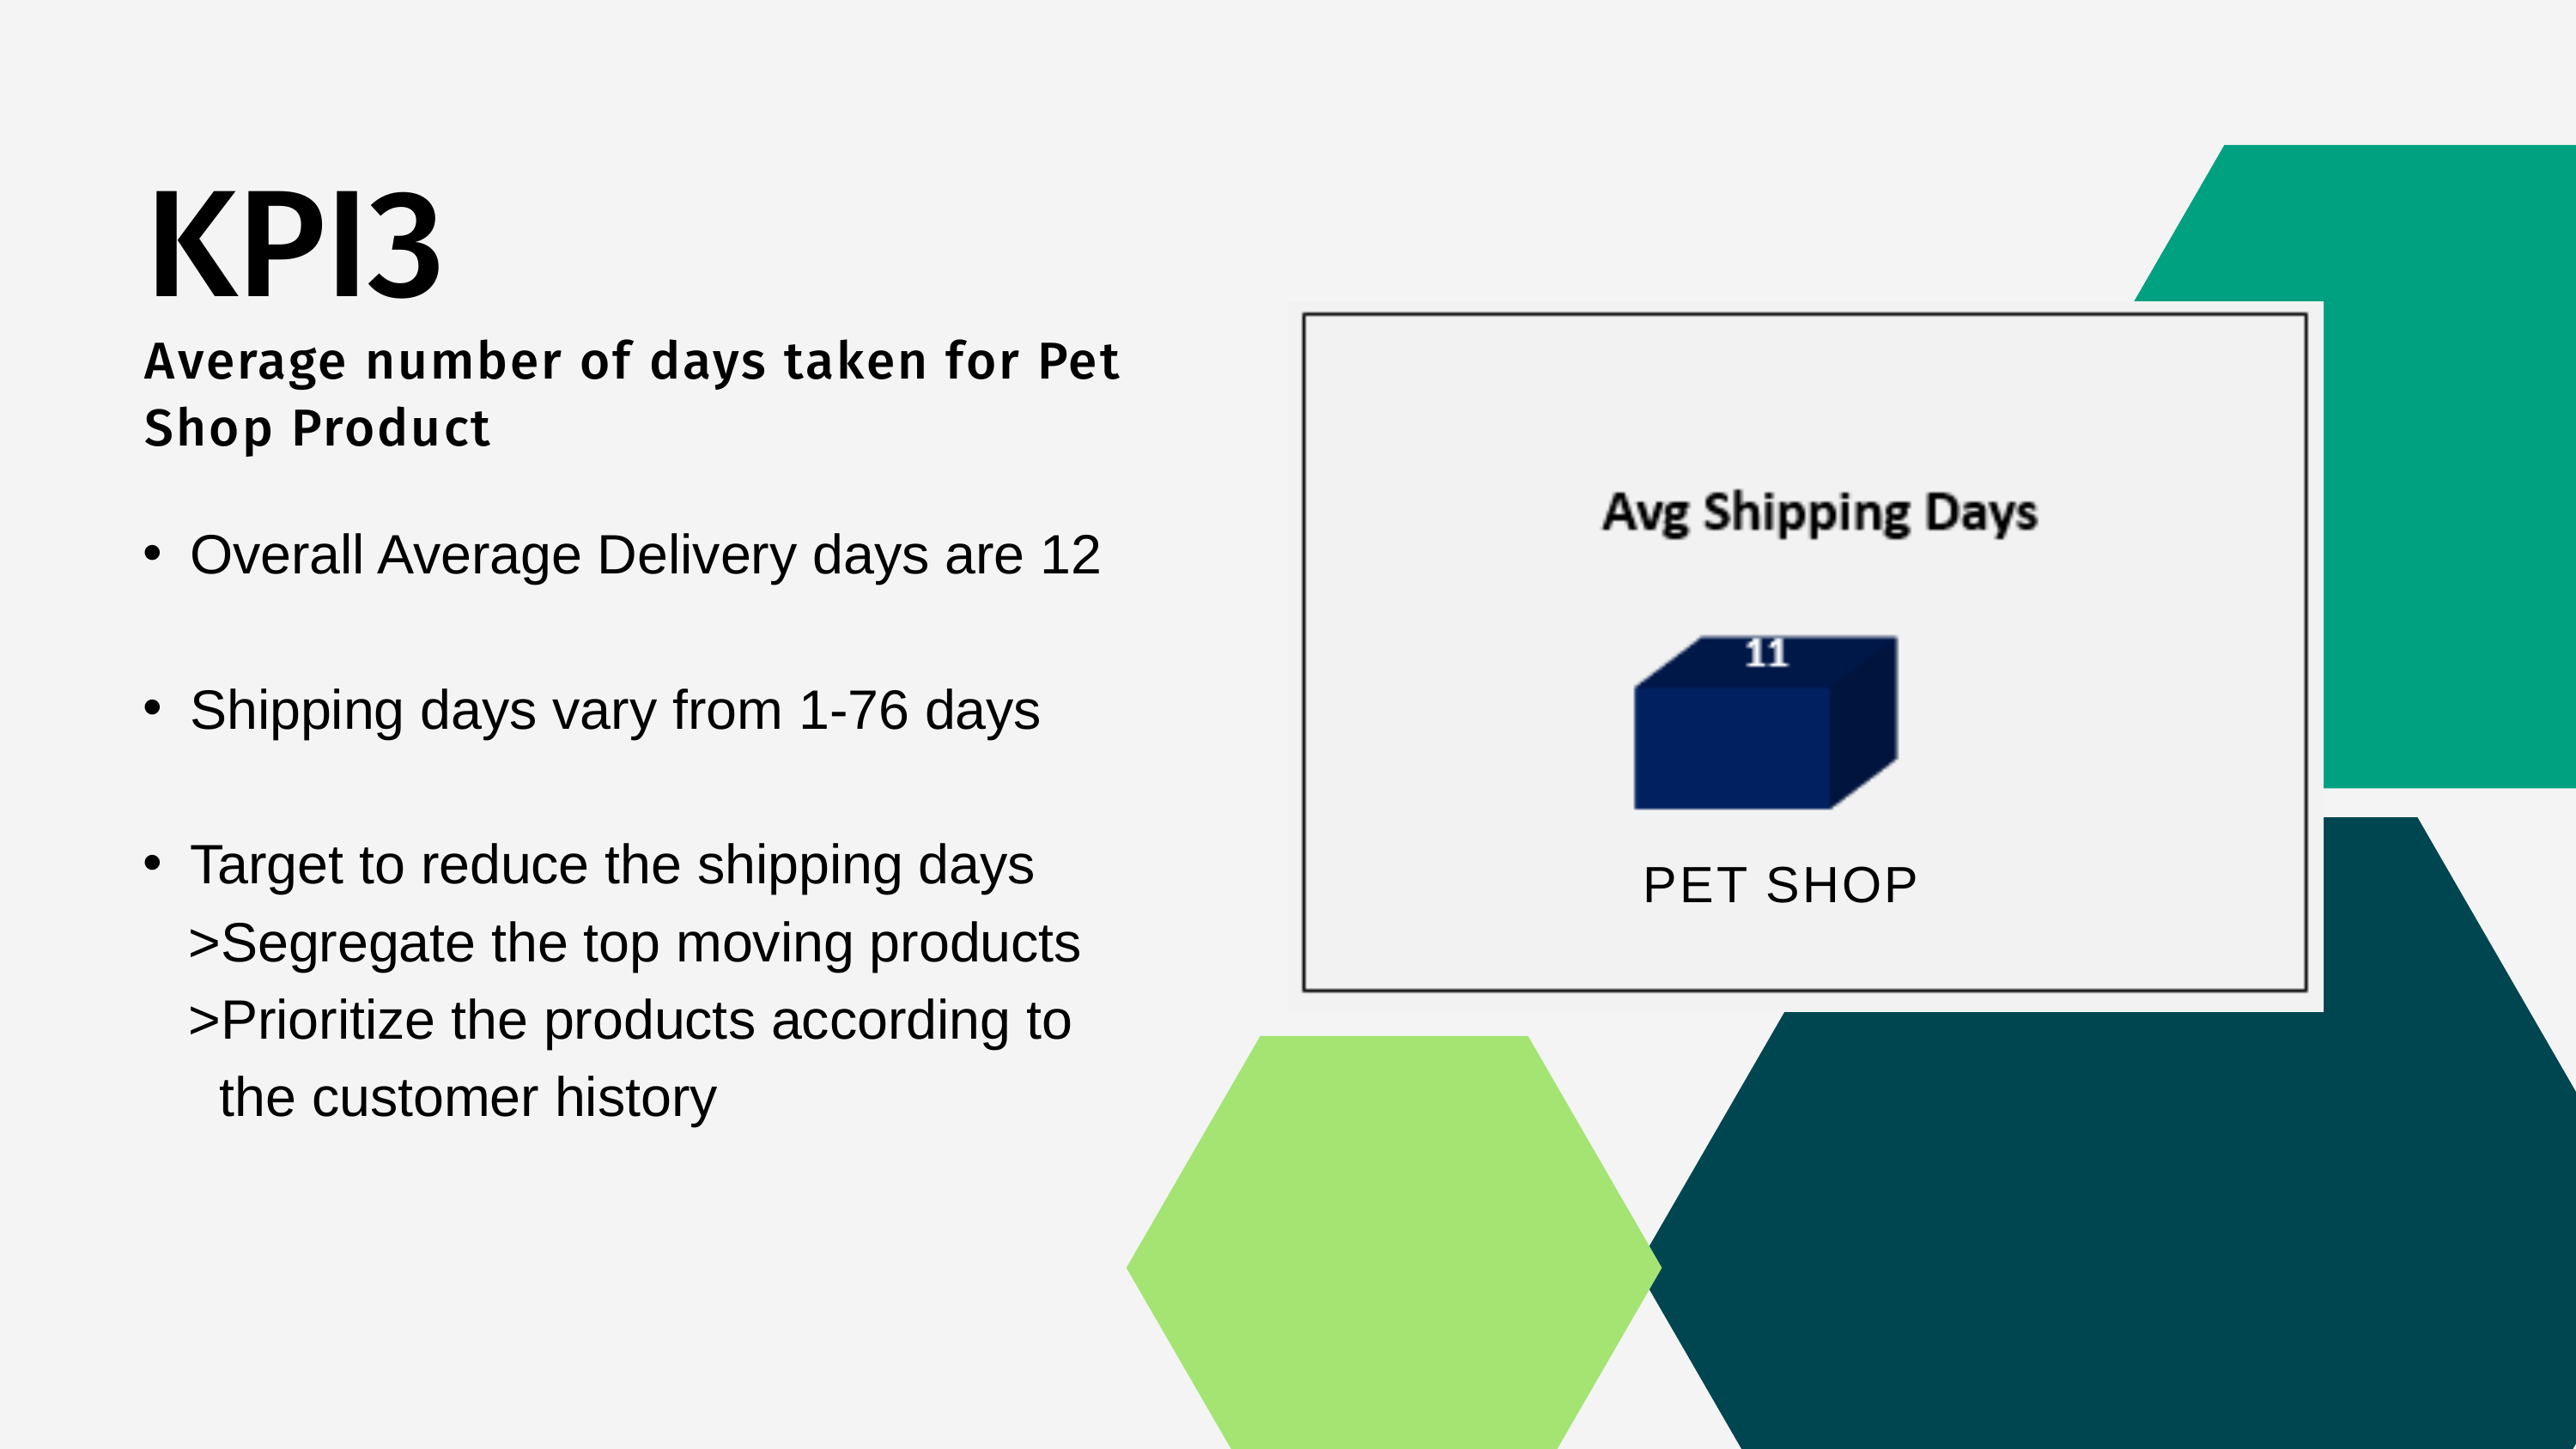

KPI3

Average number of days taken for Pet Shop Product
Overall Average Delivery days are 12

Shipping days vary from 1-76 days

Target to reduce the shipping days
      >Segregate the top moving products
      >Prioritize the products according to
        the customer history

PET SHOP